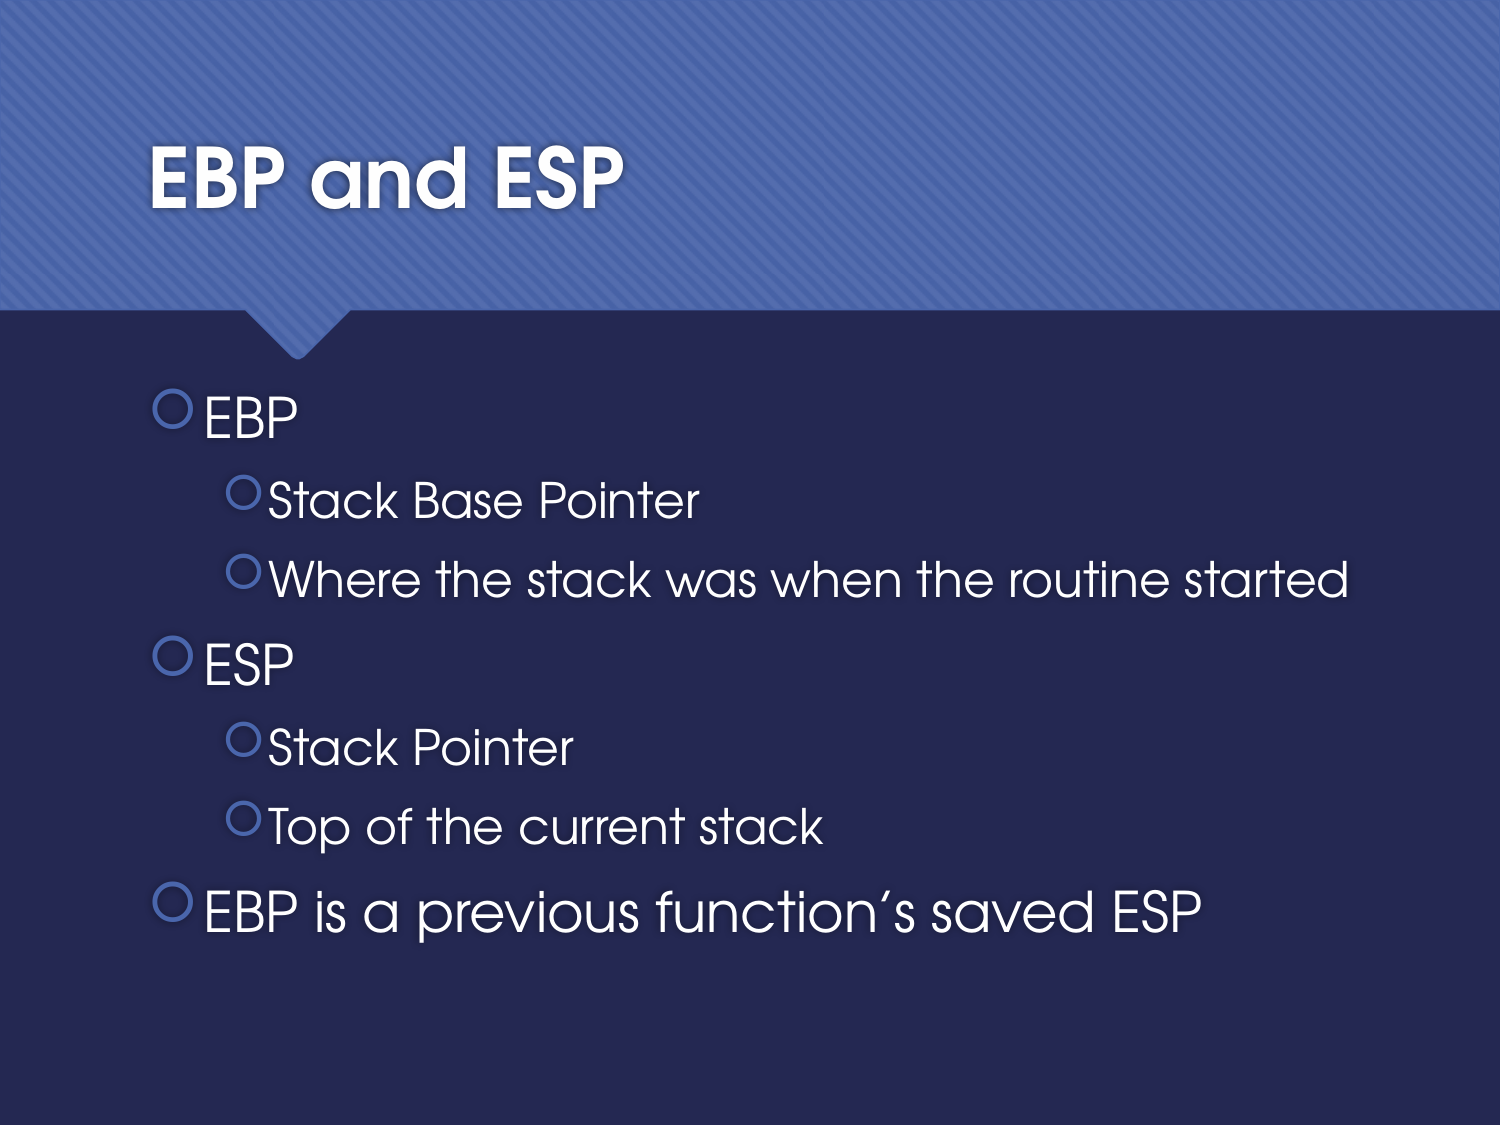

# EBP and ESP
EBP
Stack Base Pointer
Where the stack was when the routine started
ESP
Stack Pointer
Top of the current stack
EBP is a previous function’s saved ESP